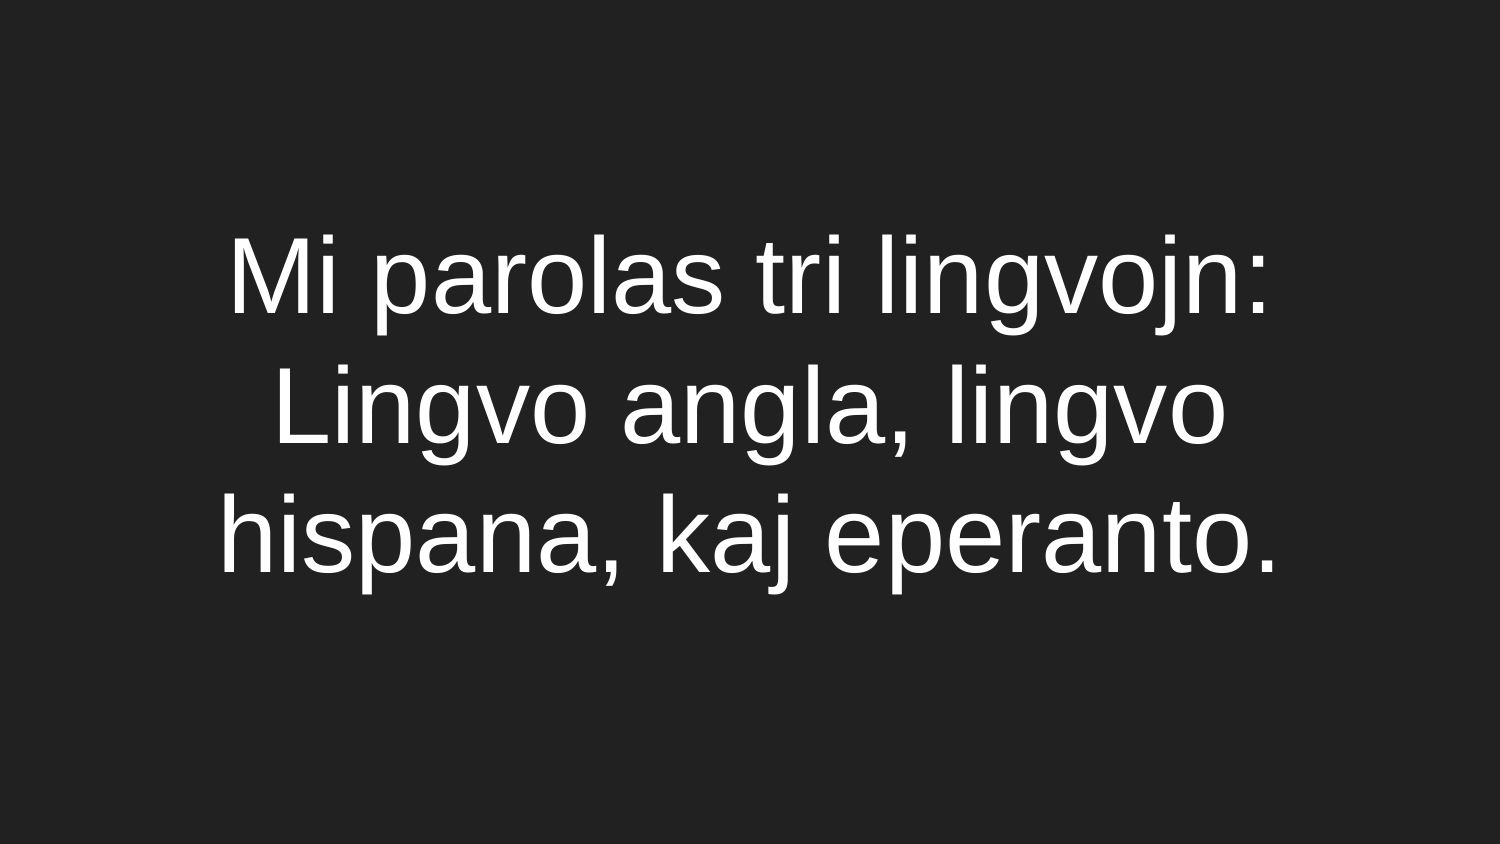

# Mi parolas tri lingvojn:
Lingvo angla, lingvo hispana, kaj eperanto.